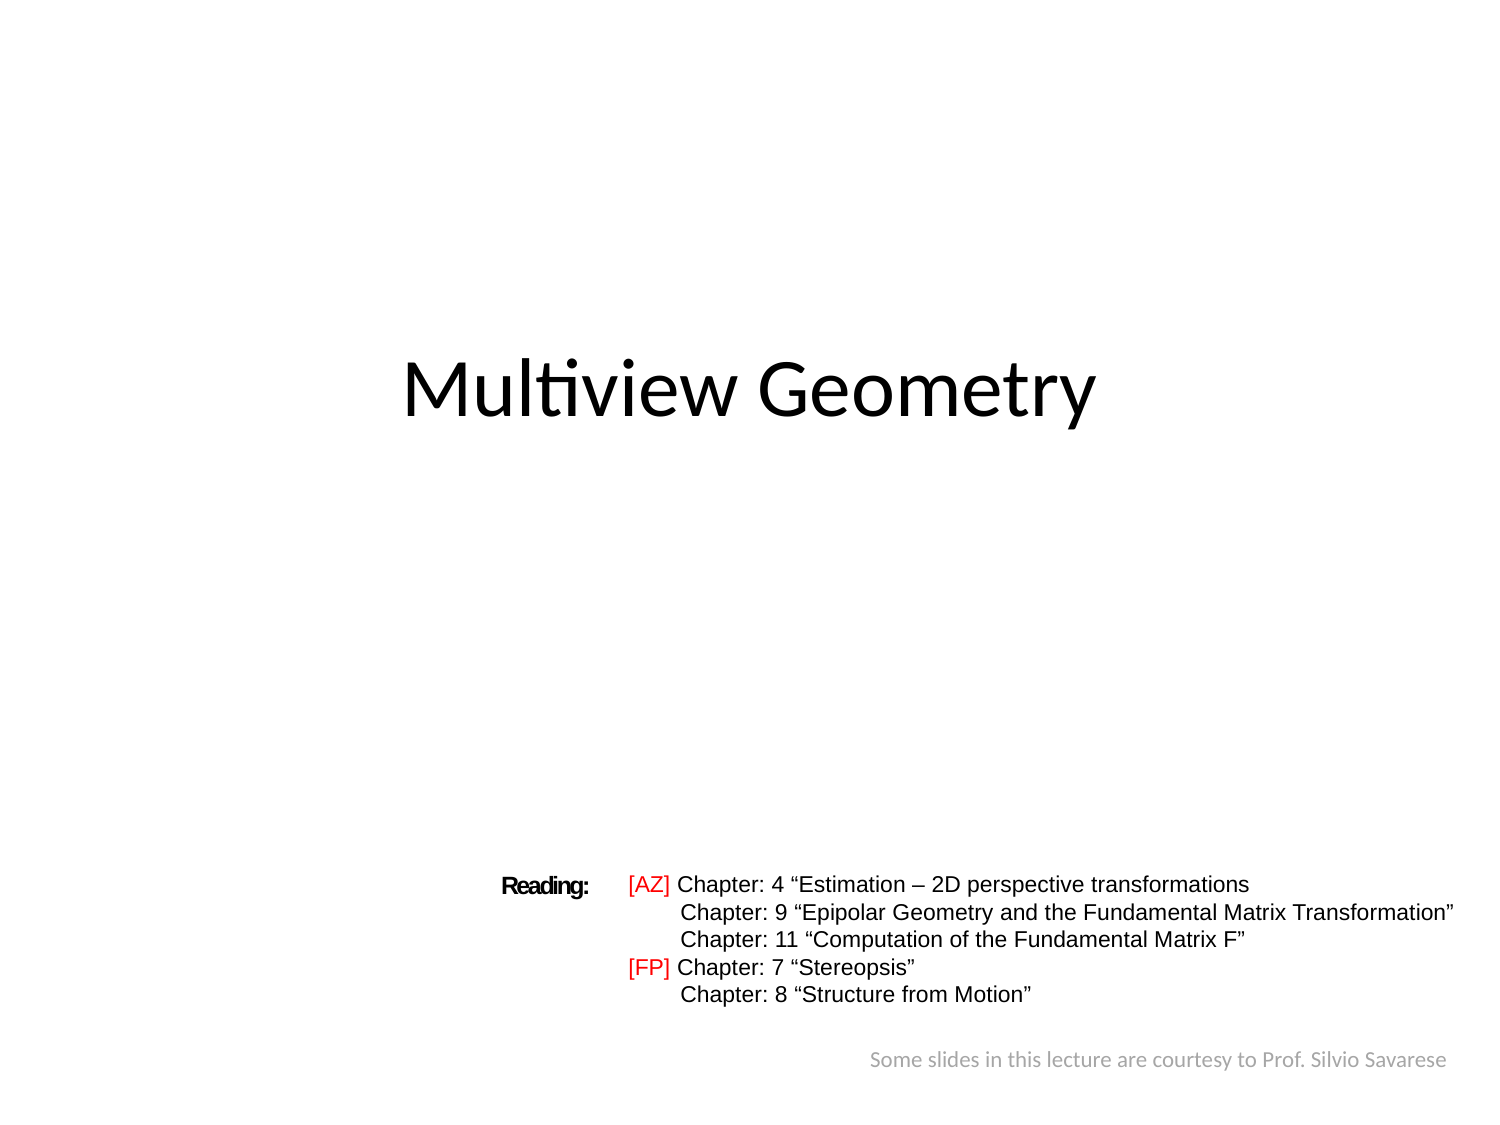

# Multiview Geometry
Reading:
[AZ] Chapter: 4 “Estimation – 2D perspective transformations
        Chapter: 9 “Epipolar Geometry and the Fundamental Matrix Transformation”
        Chapter: 11 “Computation of the Fundamental Matrix F”
[FP] Chapter: 7 “Stereopsis”
        Chapter: 8 “Structure from Motion”
Some slides in this lecture are courtesy to Prof. Silvio Savarese